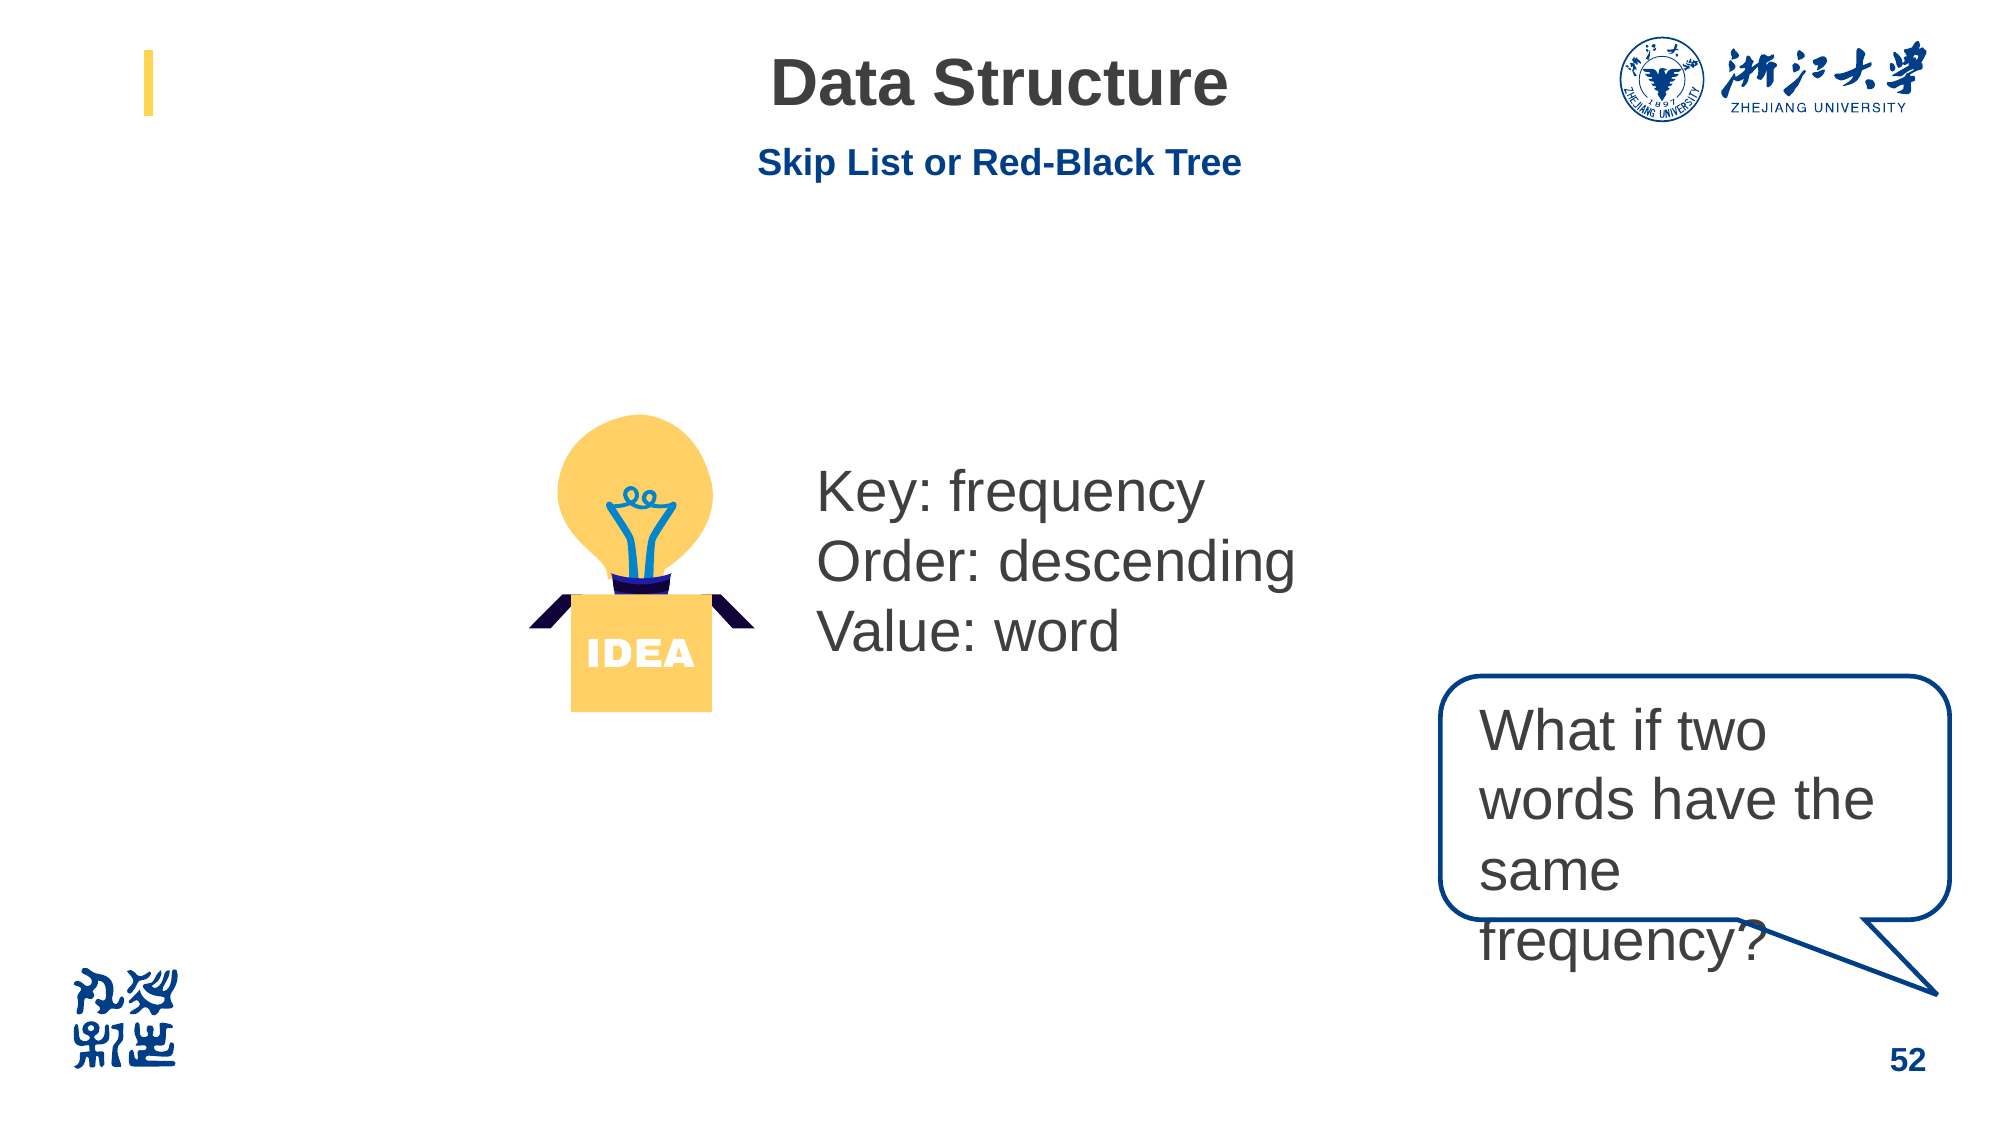

# Data Structure
Skip List or Red-Black Tree

Key: frequency
Order: descending
Value: word

What if two words have the same frequency?
52